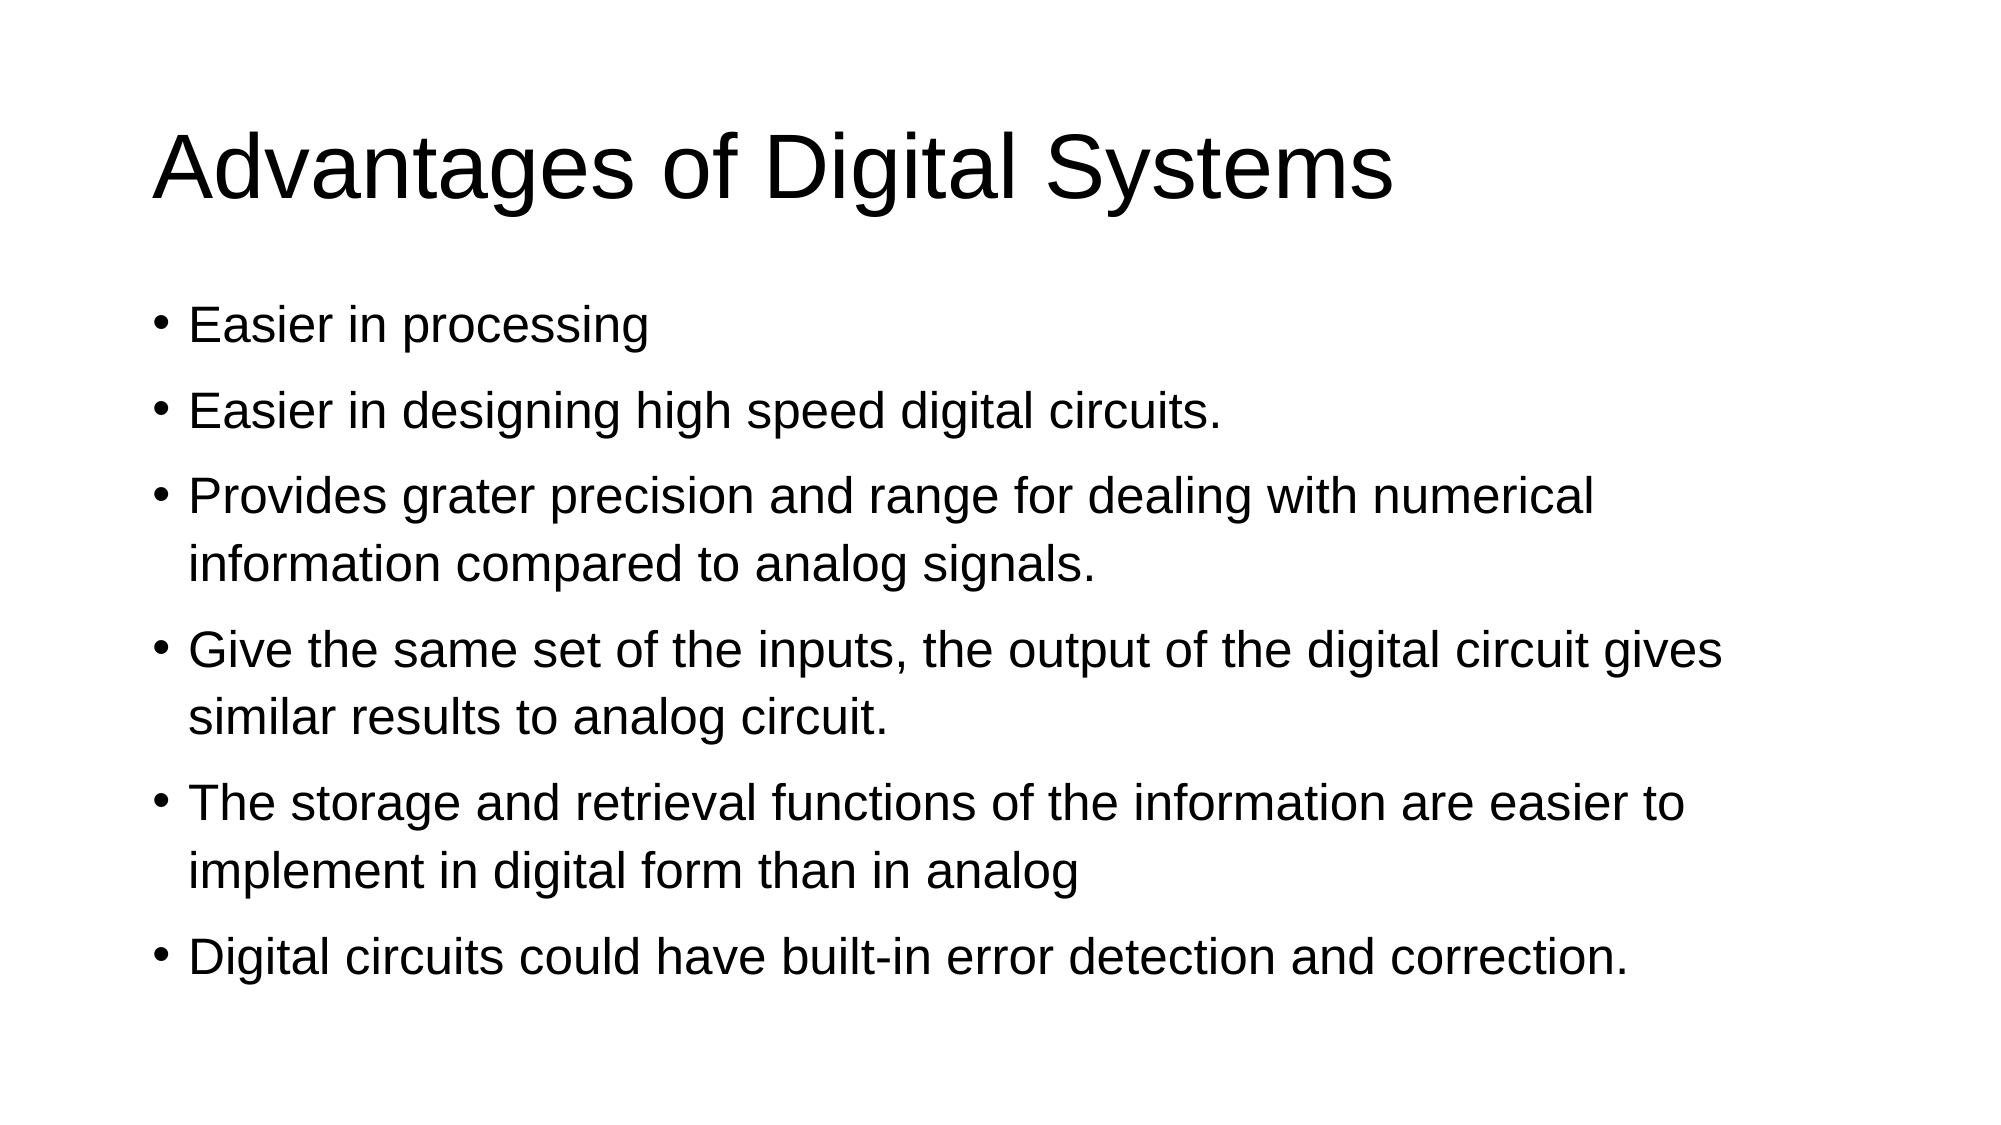

# Advantages of Digital Systems
Easier in processing
Easier in designing high speed digital circuits.
Provides grater precision and range for dealing with numerical information compared to analog signals.
Give the same set of the inputs, the output of the digital circuit gives similar results to analog circuit.
The storage and retrieval functions of the information are easier to implement in digital form than in analog
Digital circuits could have built-in error detection and correction.